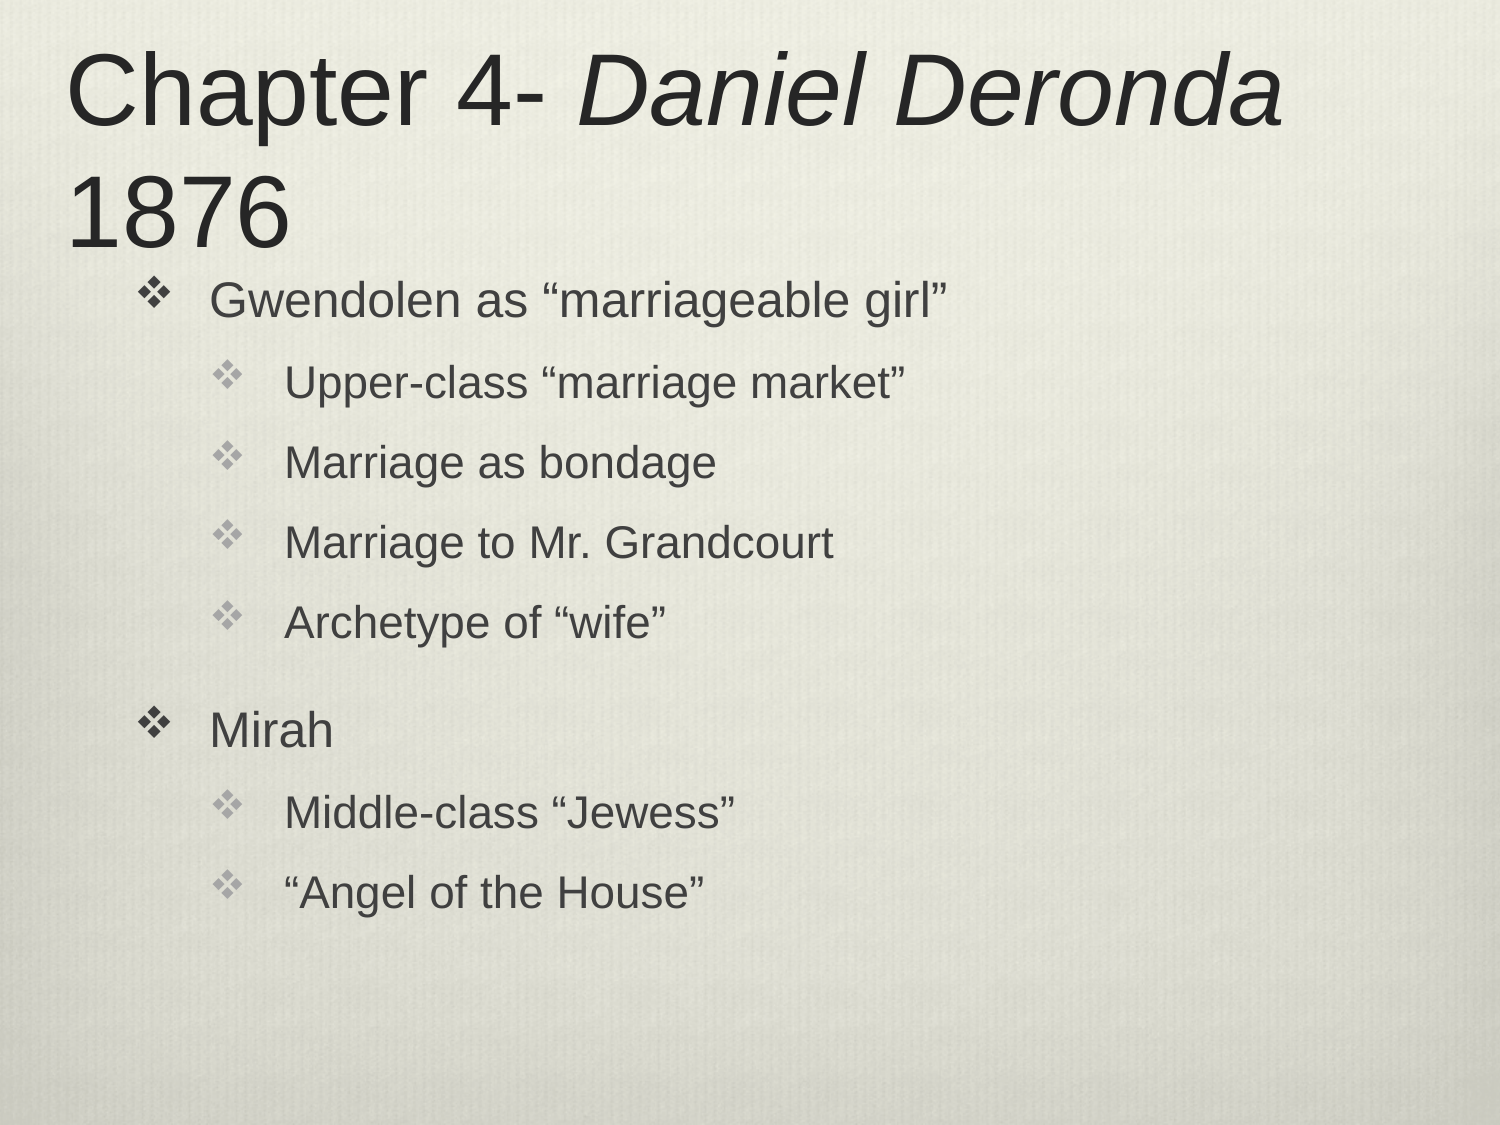

# Chapter 4- Daniel Deronda 1876
Gwendolen as “marriageable girl”
Upper-class “marriage market”
Marriage as bondage
Marriage to Mr. Grandcourt
Archetype of “wife”
Mirah
Middle-class “Jewess”
“Angel of the House”